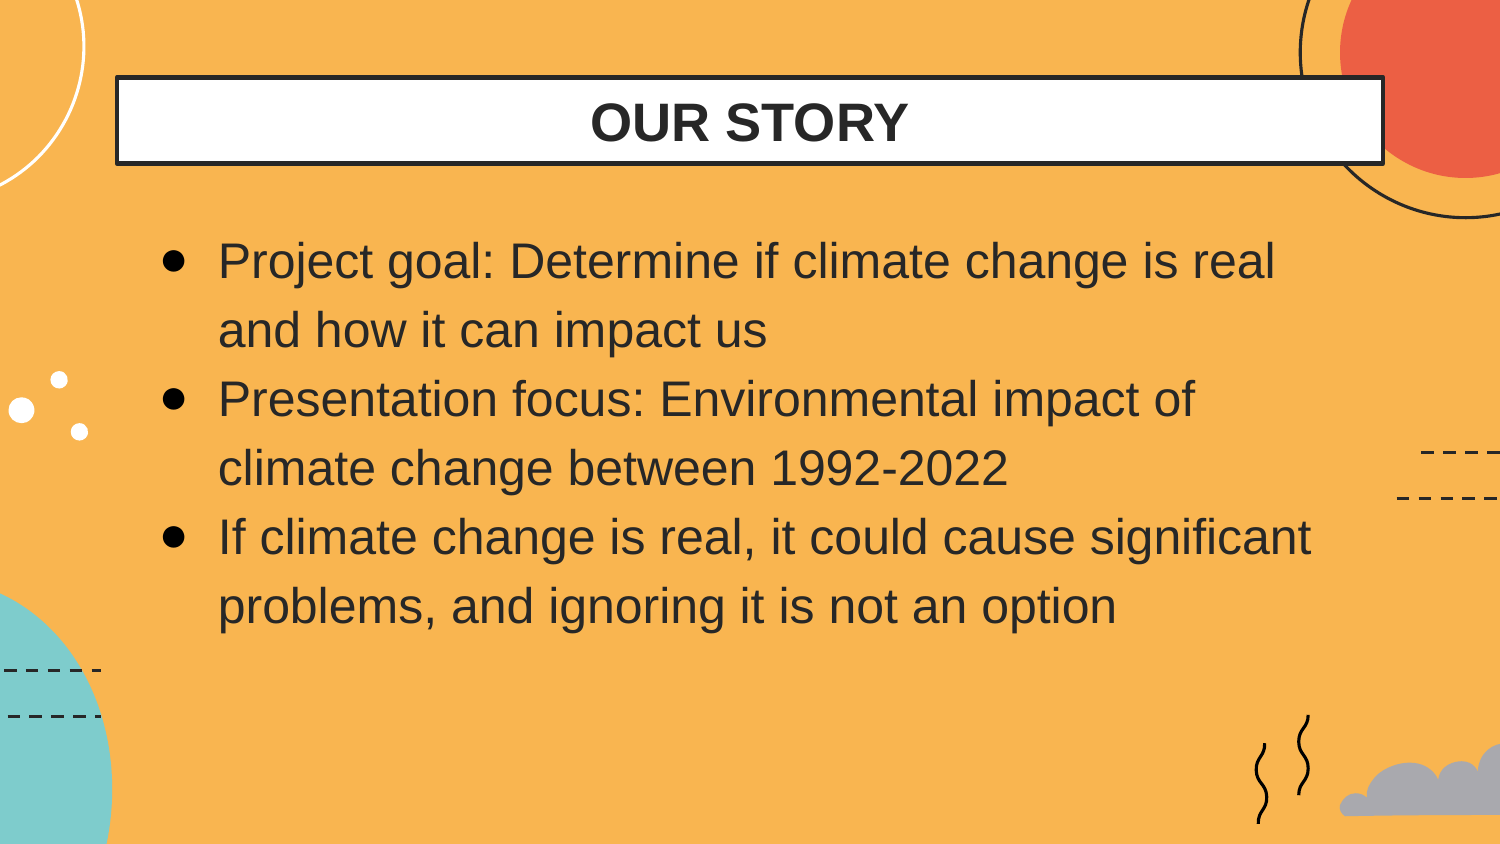

# OUR STORY

Project goal: Determine if climate change is real and how it can impact us
Presentation focus: Environmental impact of climate change between 1992-2022
If climate change is real, it could cause significant problems, and ignoring it is not an option